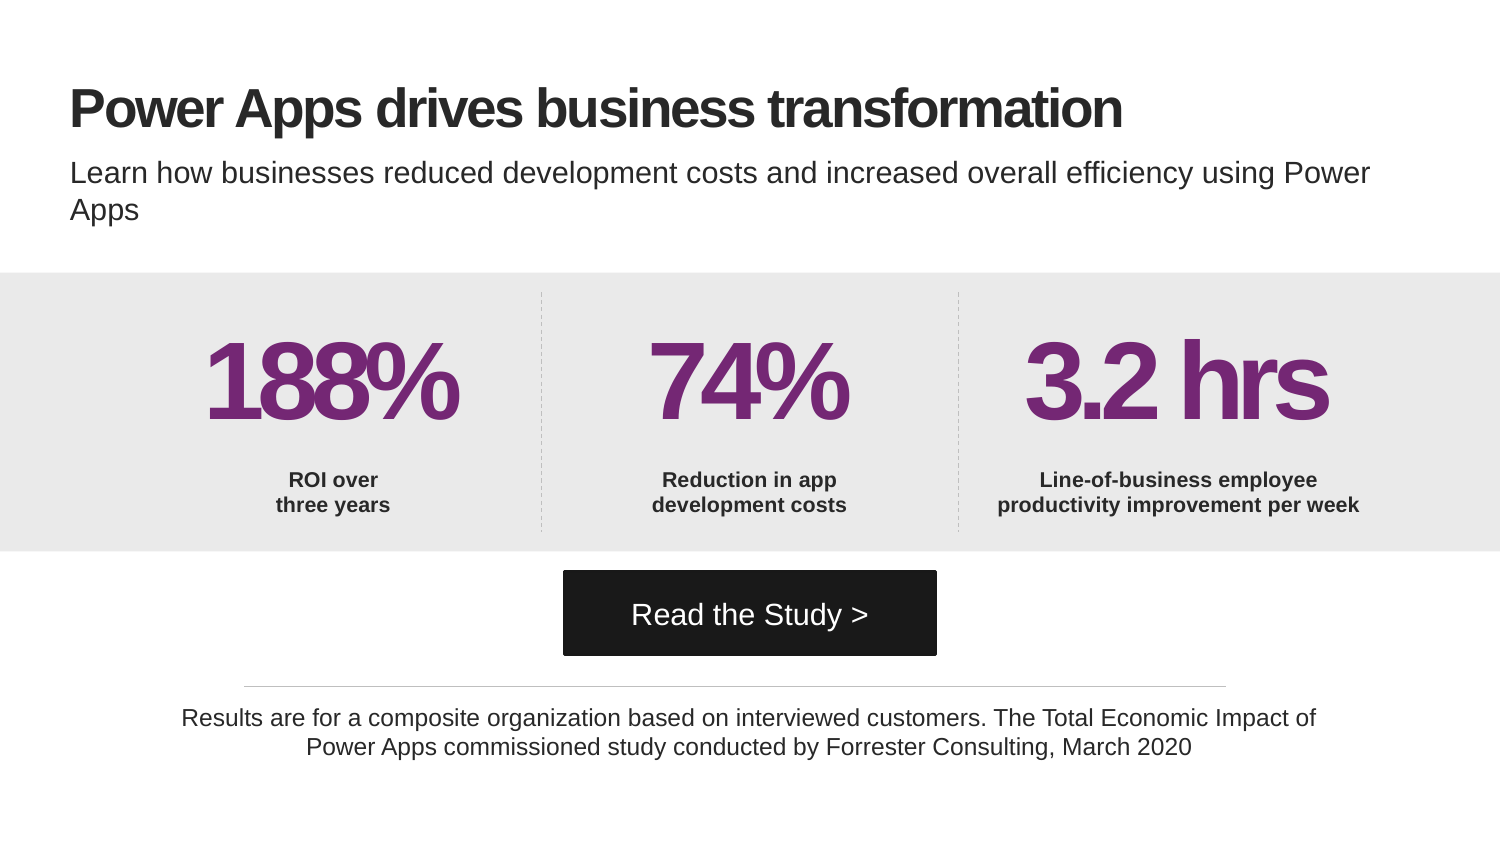

# Power Apps drives business transformation
Learn how businesses reduced development costs and increased overall efficiency using Power Apps

188%
74%
3.2 hrs
ROI over
three years
Reduction in app
development costs
Line-of-business employee productivity improvement per week
Read the Study >
Results are for a composite organization based on interviewed customers. The Total Economic Impact of Power Apps commissioned study conducted by Forrester Consulting, March 2020